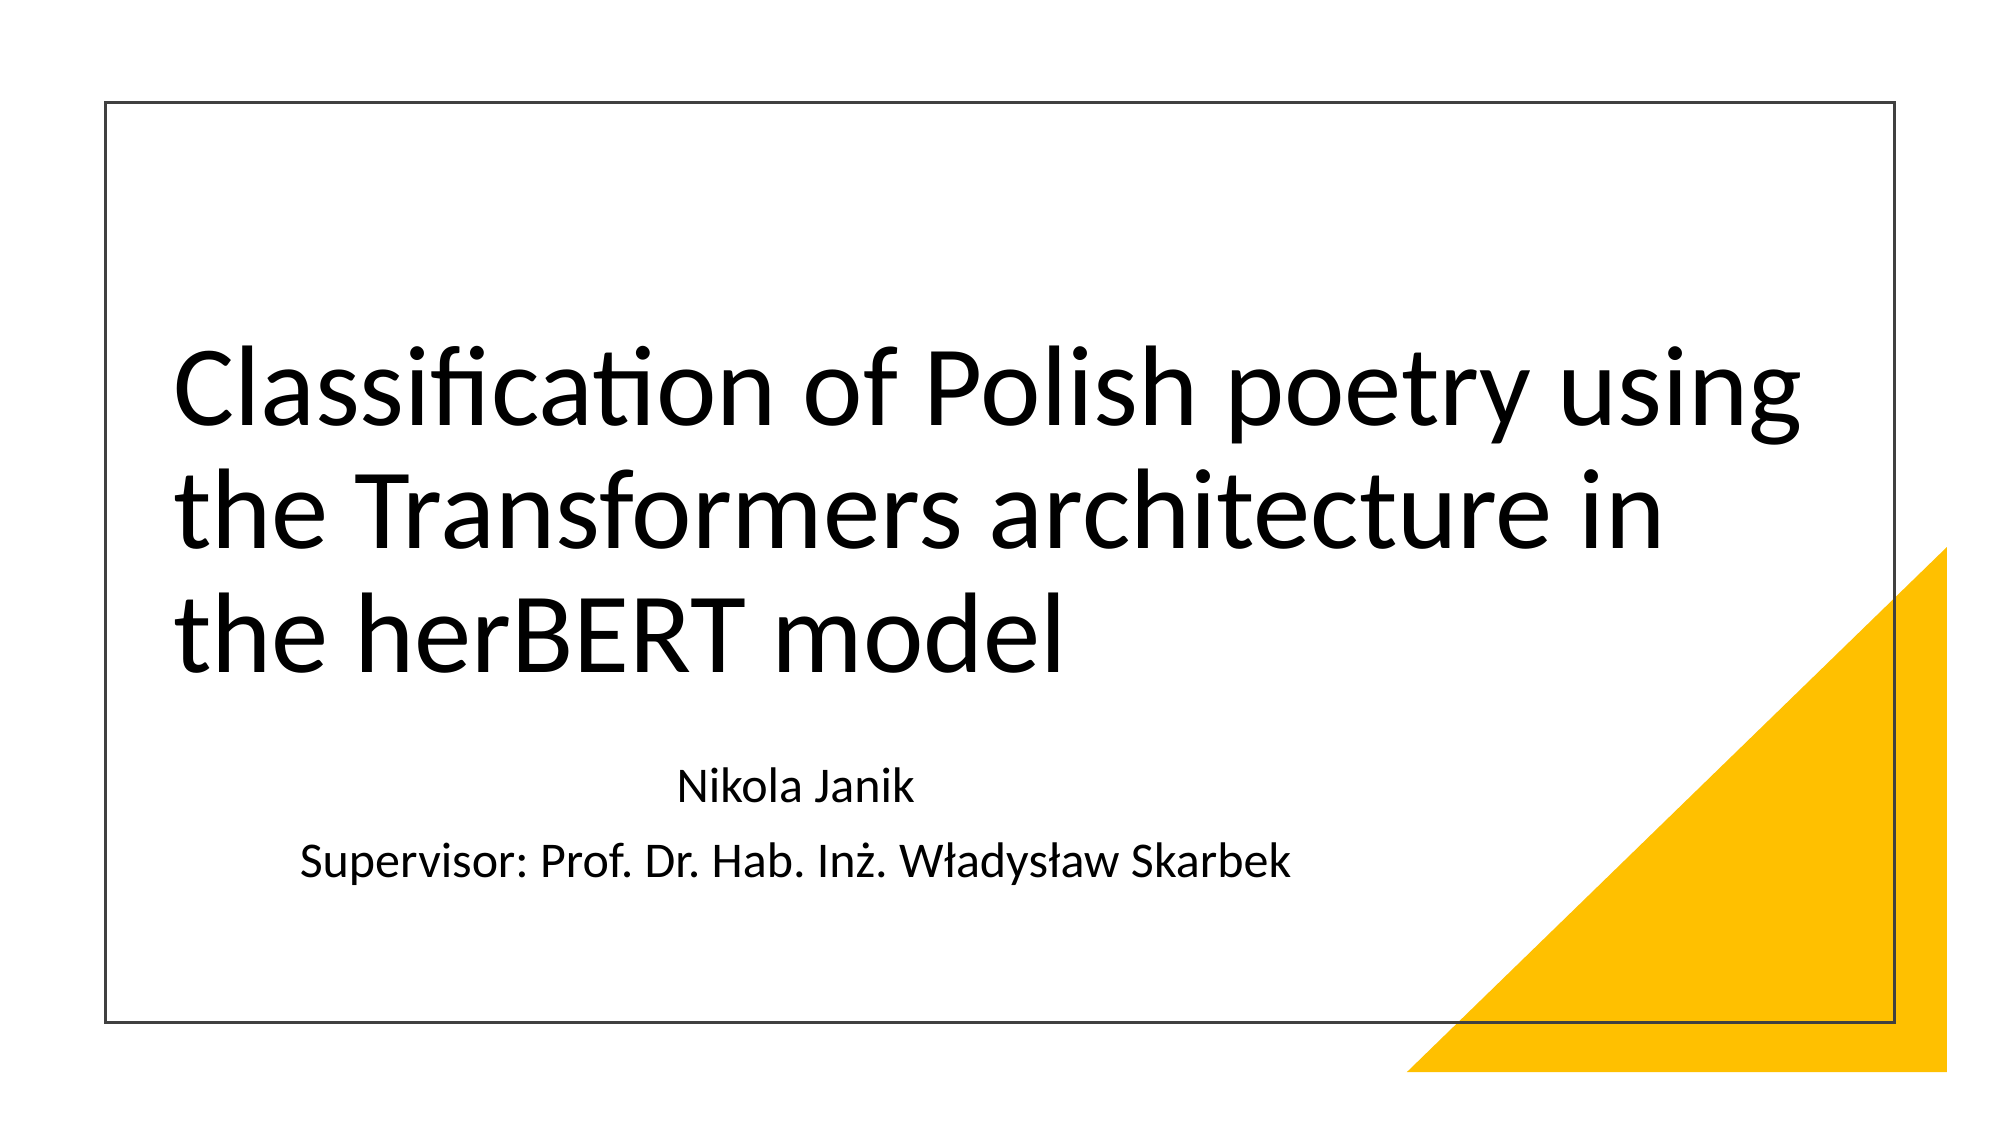

# Classification of Polish poetry using the Transformers architecture in the herBERT model

Nikola Janik
Supervisor: Prof. Dr. Hab. Inż. Władysław Skarbek